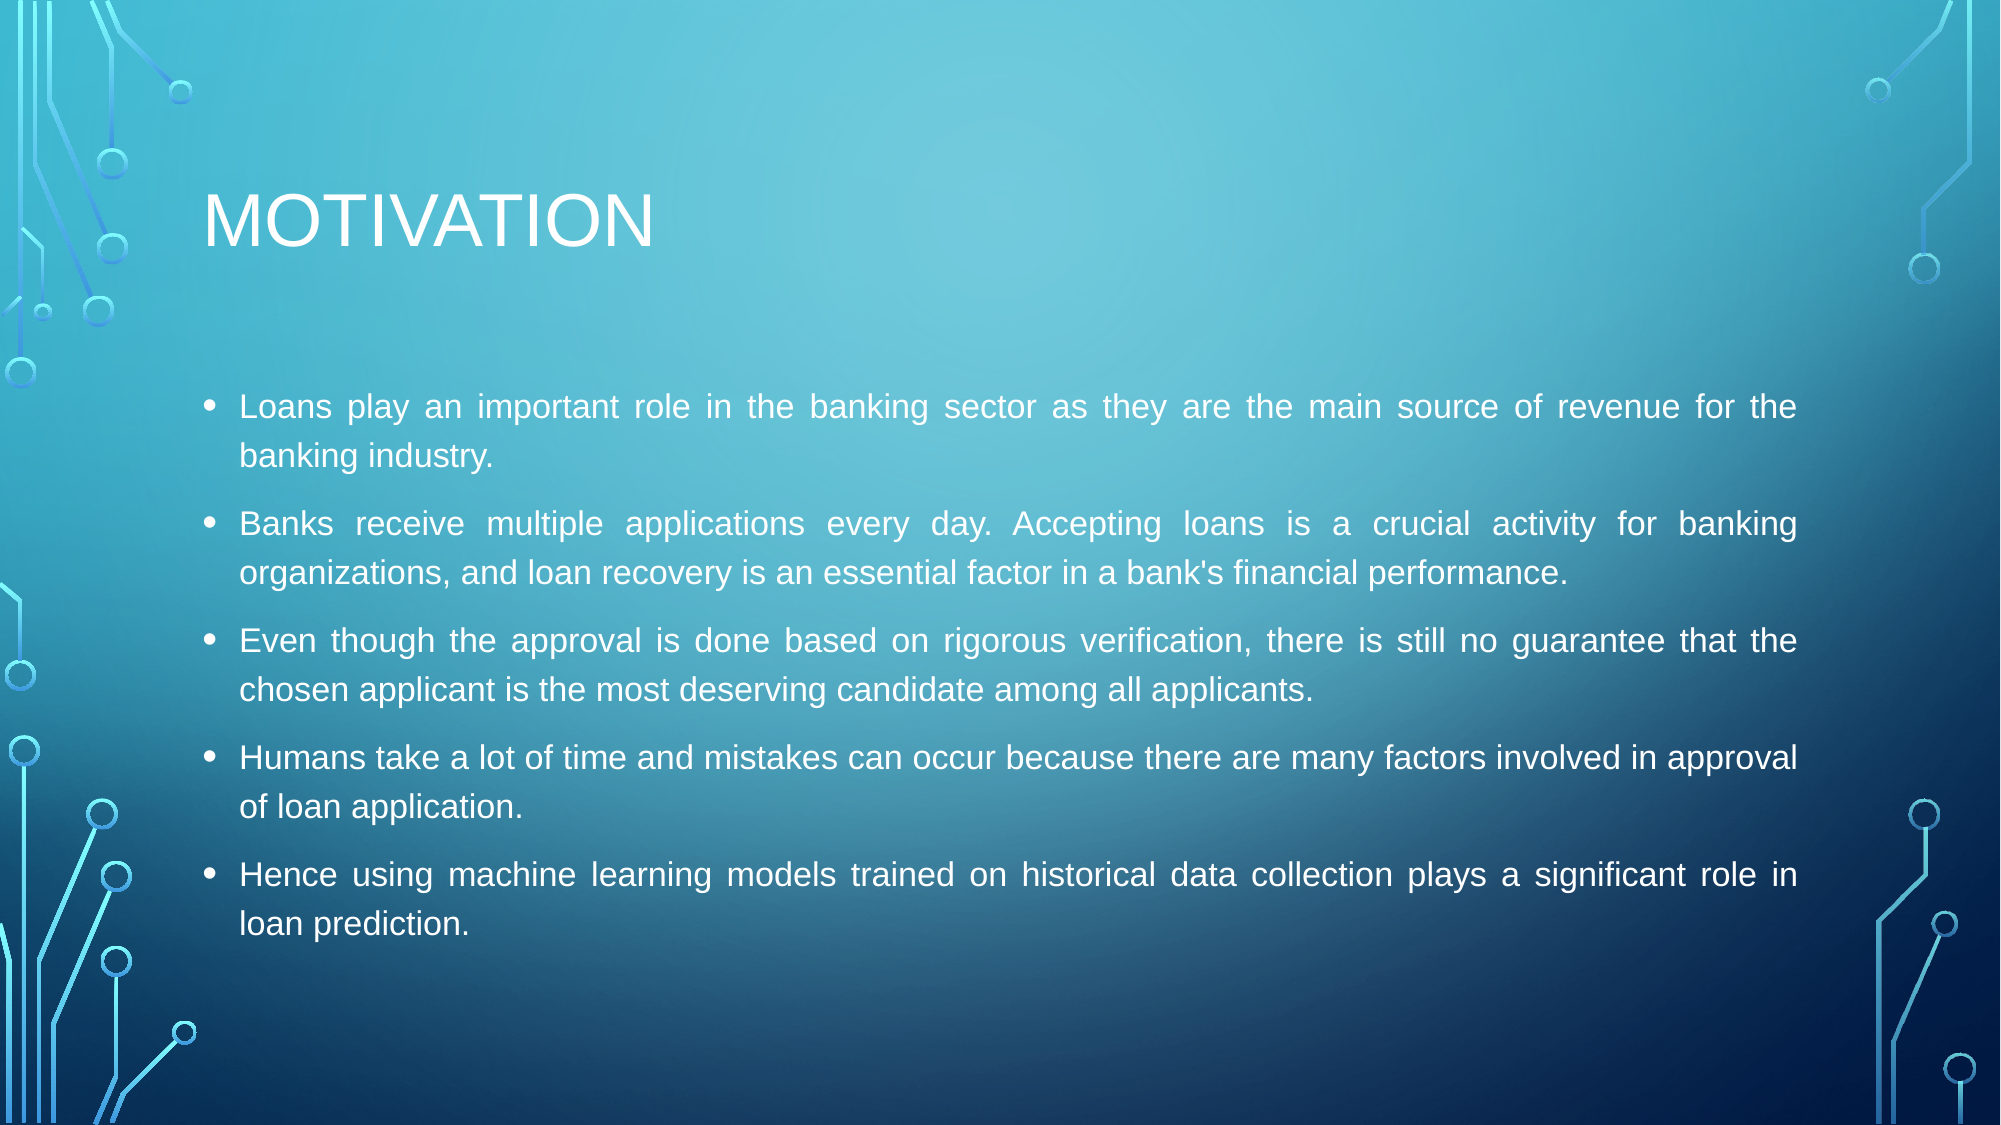

# Motivation
Loans play an important role in the banking sector as they are the main source of revenue for the banking industry.
Banks receive multiple applications every day. Accepting loans is a crucial activity for banking organizations, and loan recovery is an essential factor in a bank's financial performance.
Even though the approval is done based on rigorous verification, there is still no guarantee that the chosen applicant is the most deserving candidate among all applicants.
Humans take a lot of time and mistakes can occur because there are many factors involved in approval of loan application.
Hence using machine learning models trained on historical data collection plays a significant role in loan prediction.